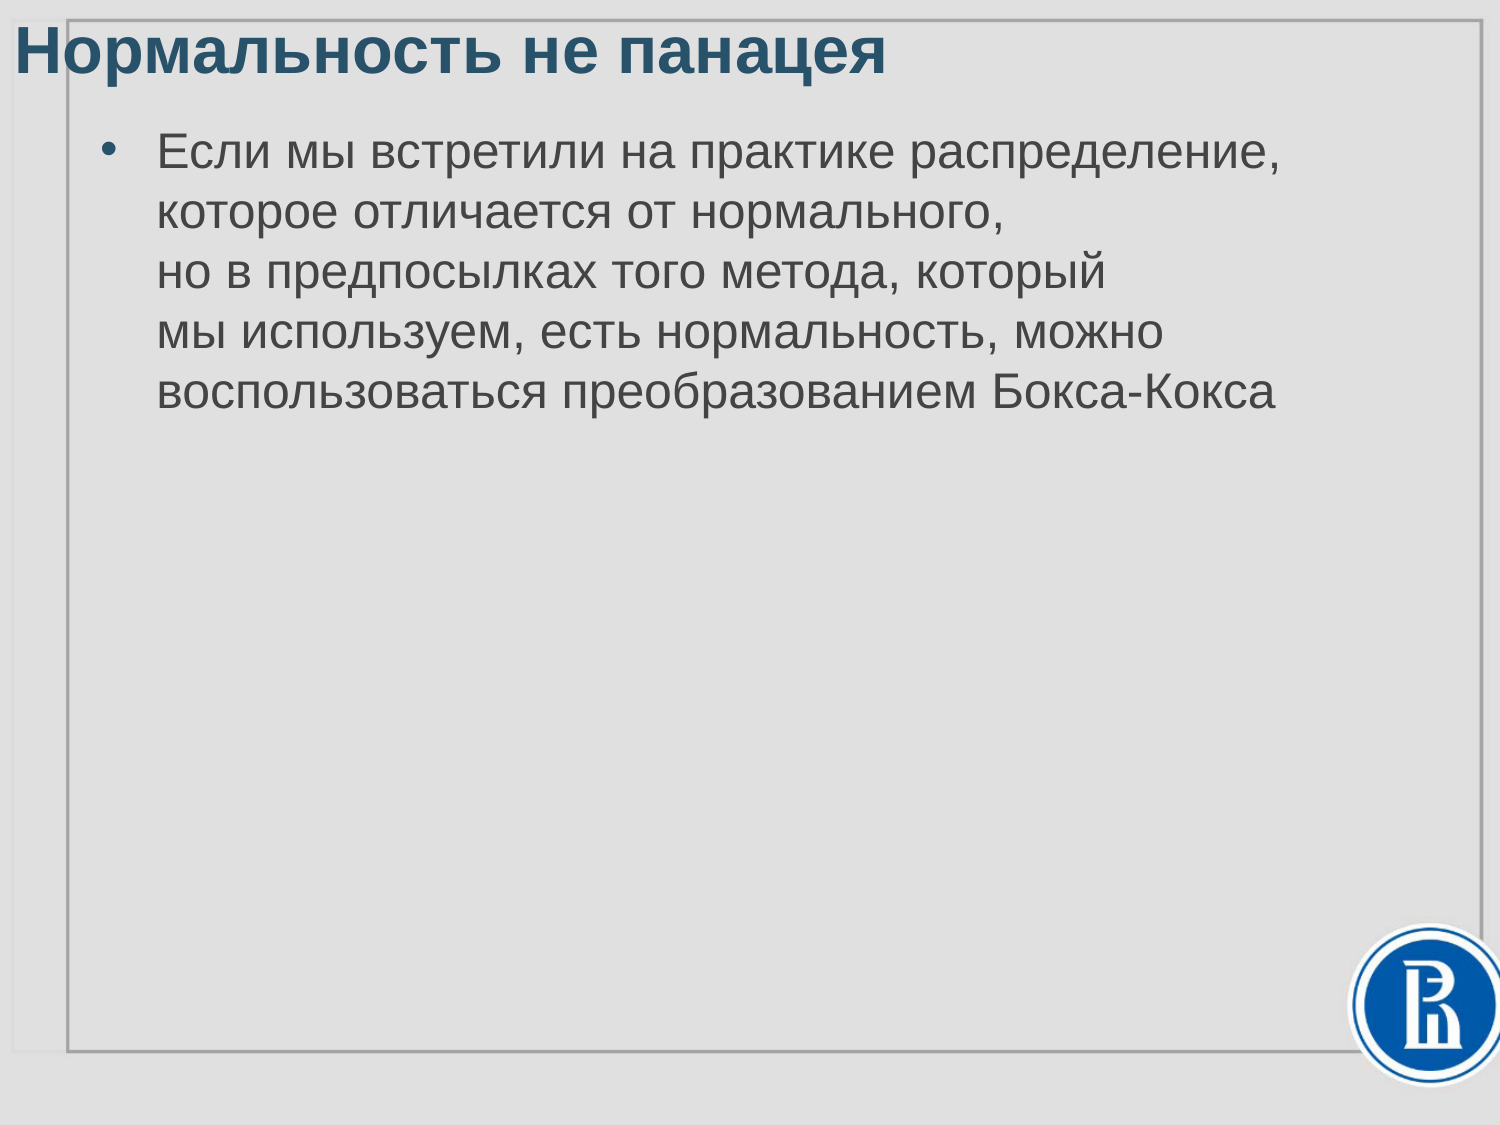

Нормальность не панацея
Если мы встретили на практике распределение,
которое отличается от нормального,
но в предпосылках того метода, который
мы используем, есть нормальность, можно воспользоваться преобразованием Бокса-Кокса